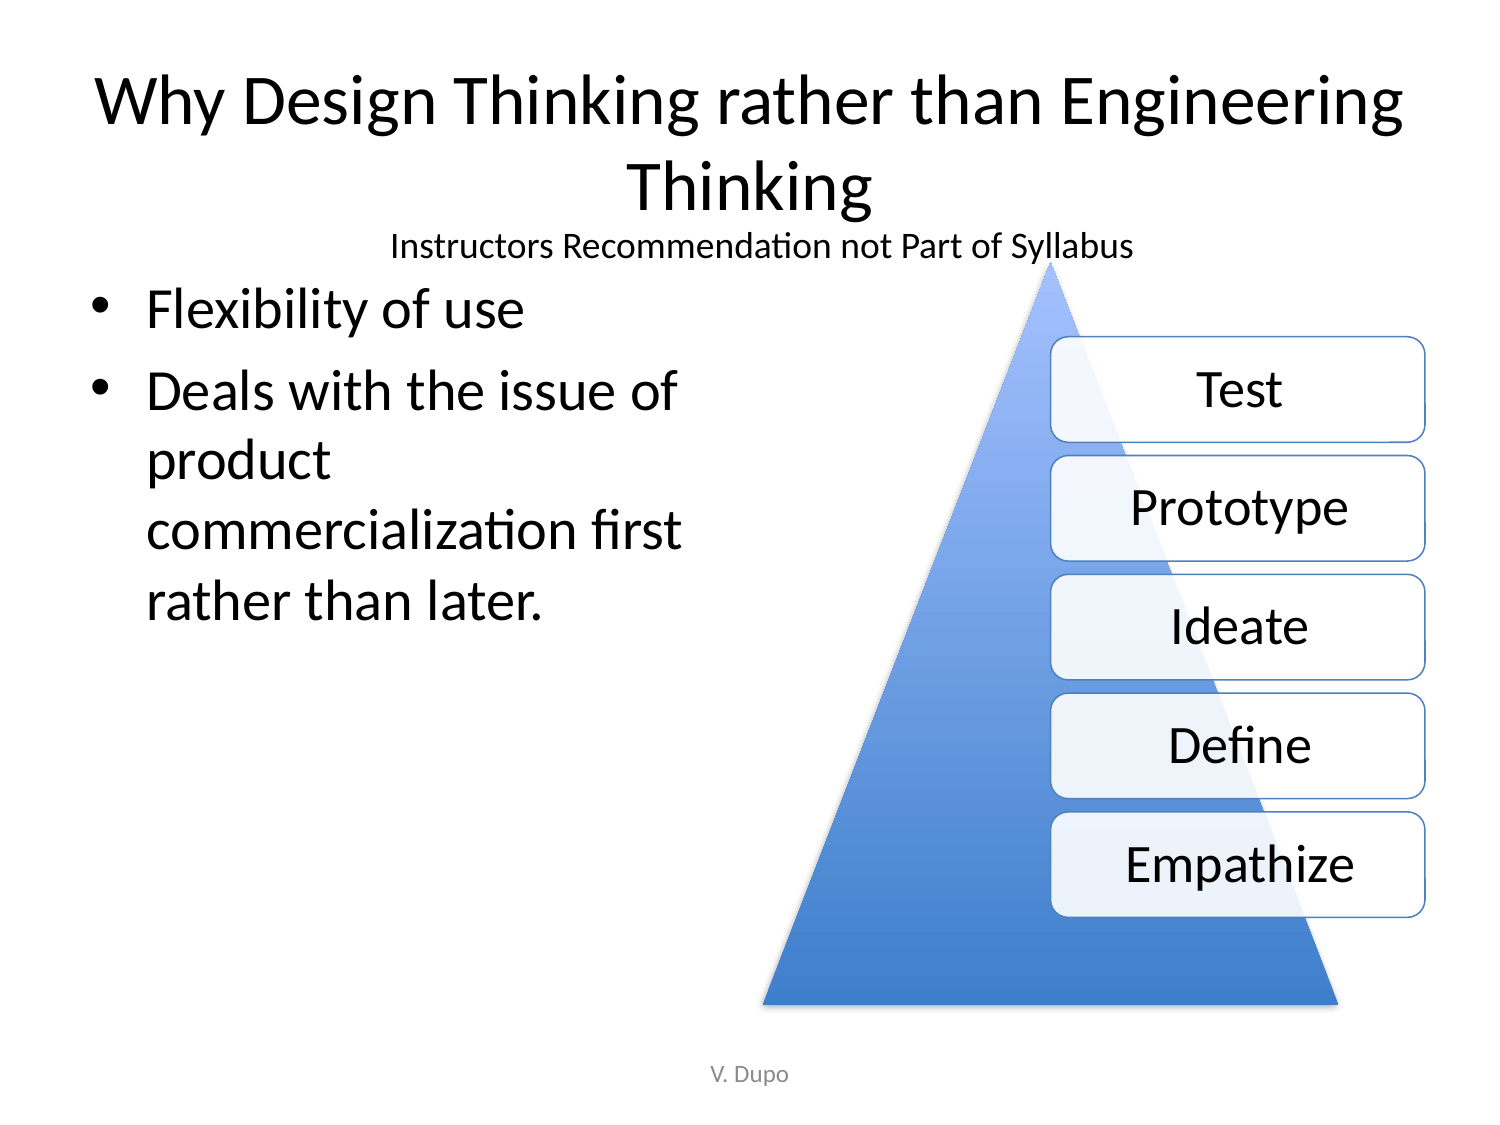

# Why Design Thinking rather than Engineering Thinking
Instructors Recommendation not Part of Syllabus
Flexibility of use
Deals with the issue of product commercialization first rather than later.

Test
Prototype
Ideate
Define
Empathize
V. Dupo